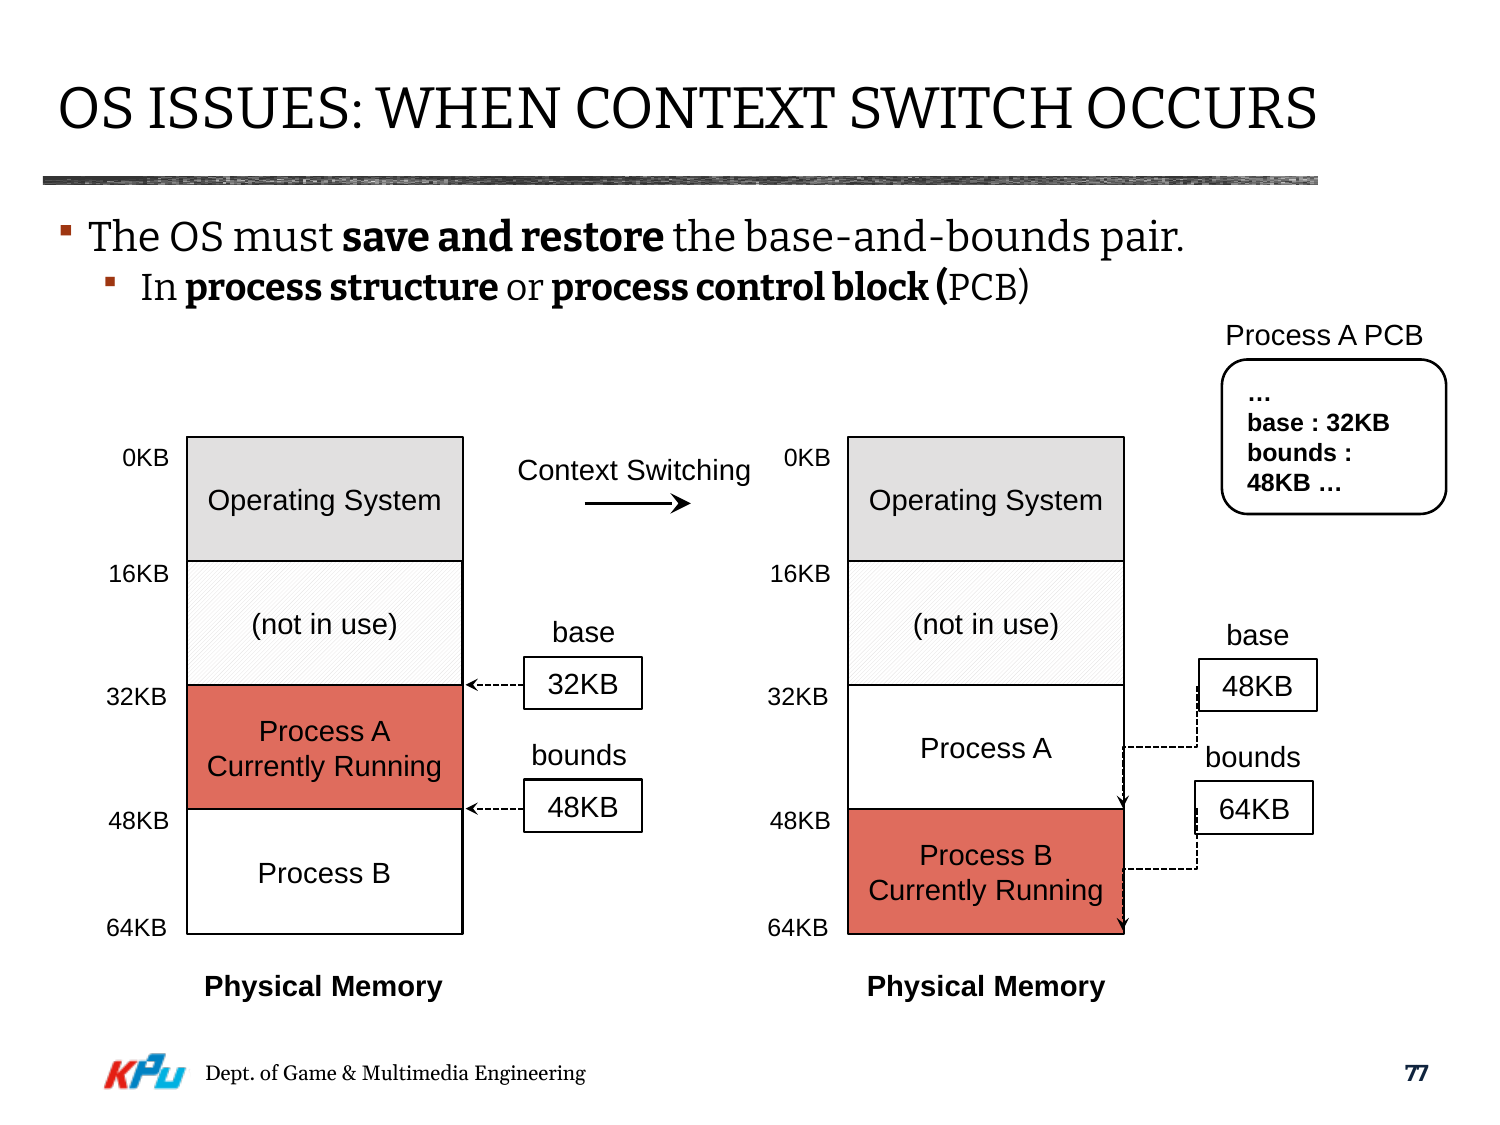

# OS Issues: When Context Switch Occurs
The OS must save and restore the base-and-bounds pair.
 In process structure or process control block (PCB)
Process A PCB
…
base : 32KB
bounds : 48KB …
0KB
0KB
Operating System
Operating System
Context Switching
16KB
16KB
(not in use)
(not in use)
base
base
32KB
48KB
32KB
32KB
Process A
Currently Running
Process A
bounds
bounds
48KB
64KB
48KB
48KB
Process B
Process B
Currently Running
64KB
64KB
Physical Memory
Physical Memory
Dept. of Game & Multimedia Engineering
77